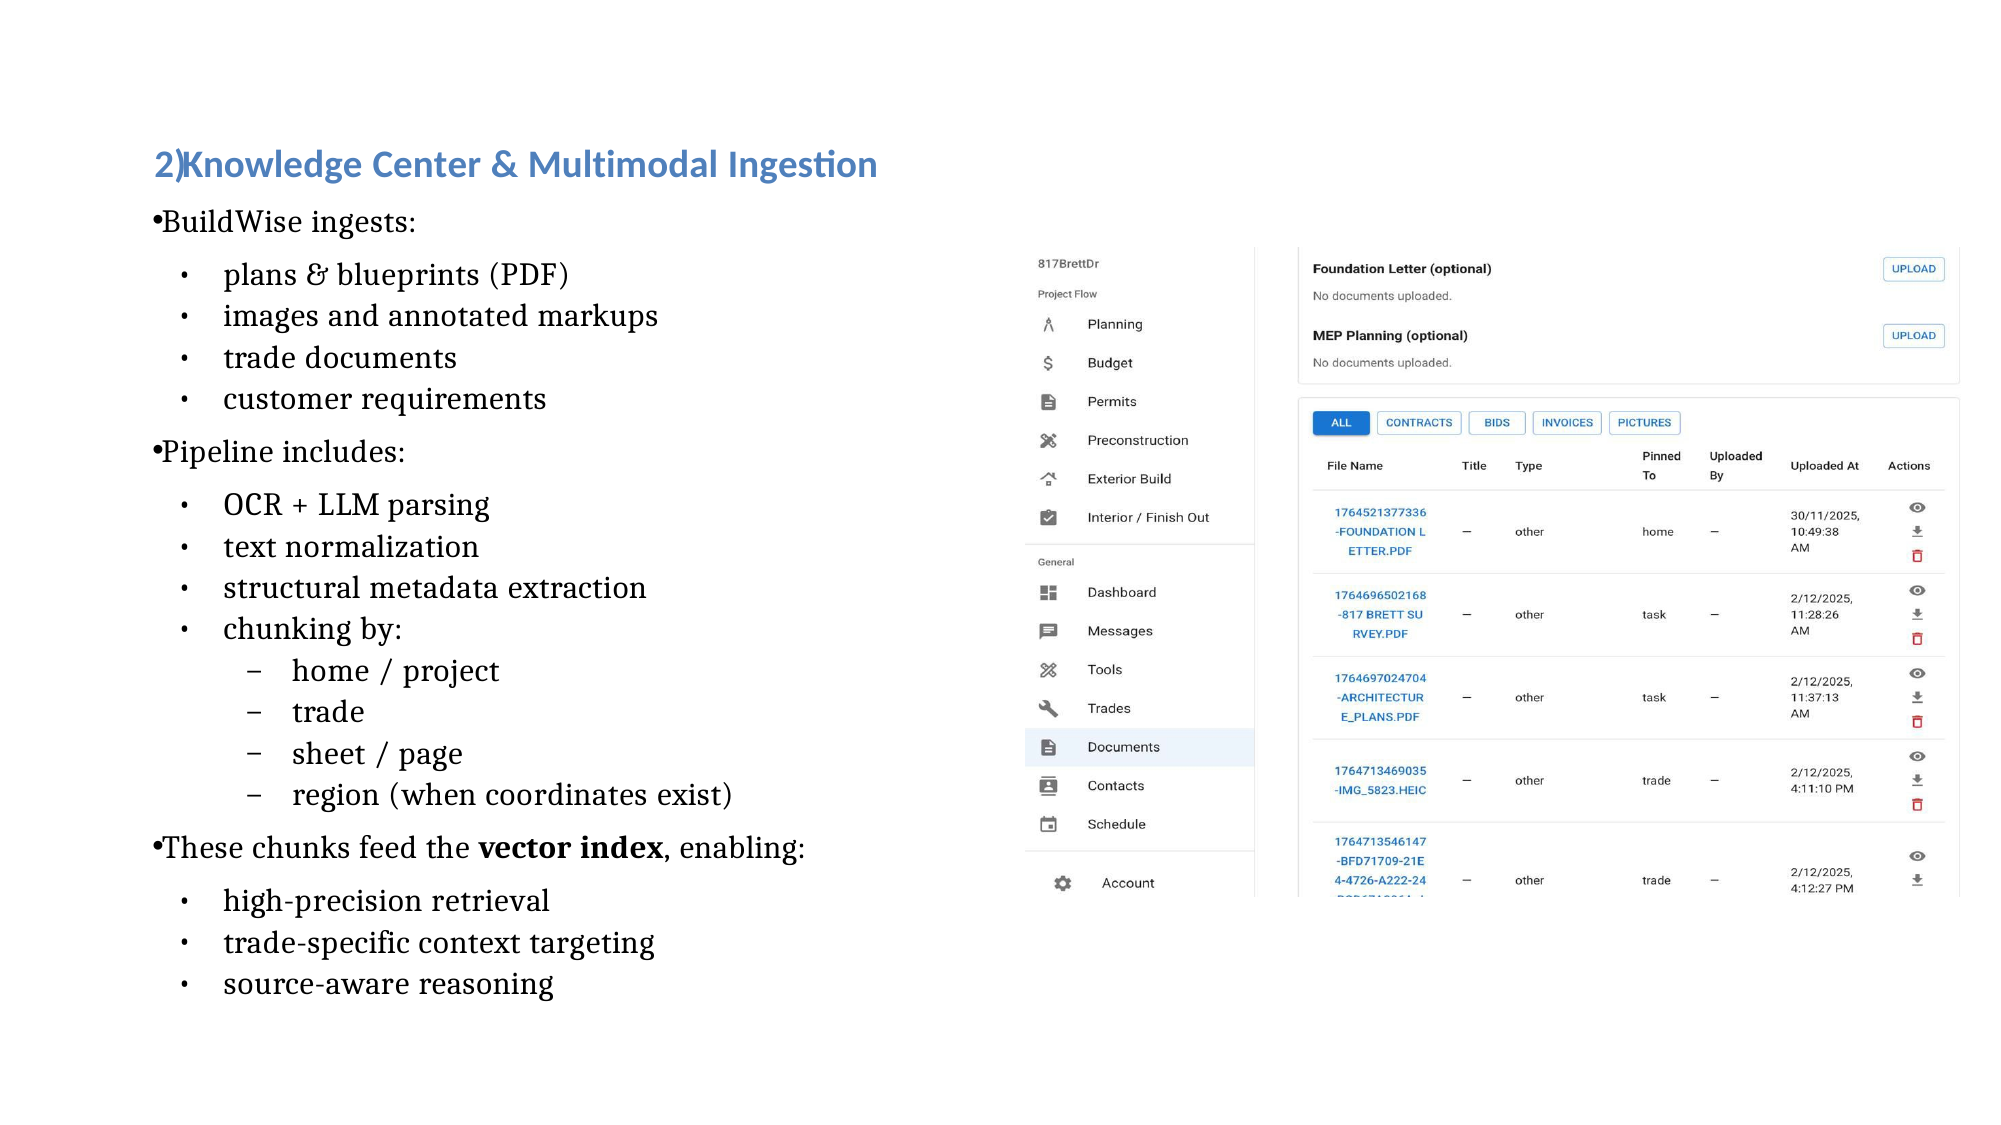

Knowledge Center & Multimodal Ingestion
BuildWise ingests:
plans & blueprints (PDF)
images and annotated markups
trade documents
customer requirements
Pipeline includes:
OCR + LLM parsing
text normalization
structural metadata extraction
chunking by:
home / project
trade
sheet / page
region (when coordinates exist)
These chunks feed the vector index, enabling:
high-precision retrieval
trade-specific context targeting
source-aware reasoning